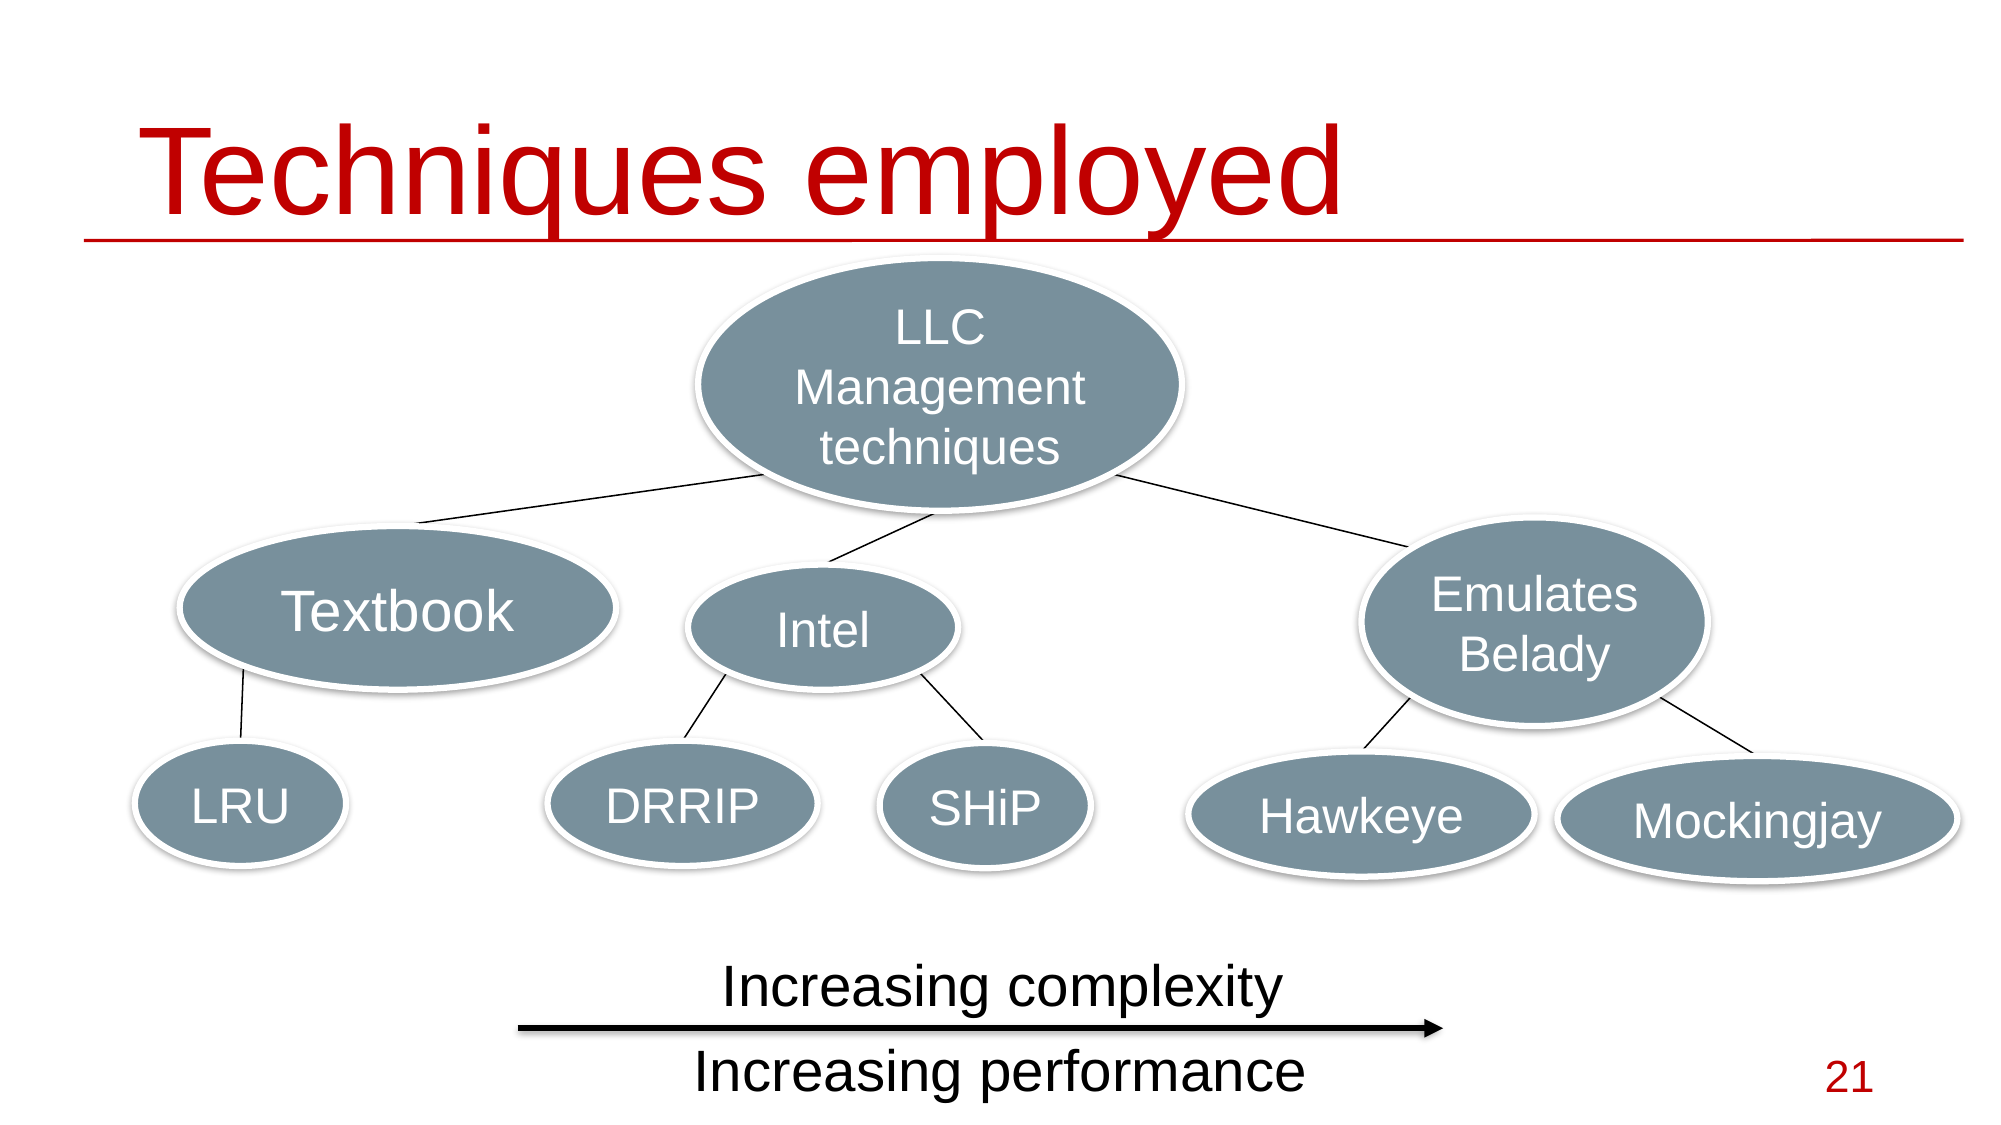

# Techniques employed
LLC Management techniques
Emulates Belady
Textbook
Intel
LRU
DRRIP
SHiP
Hawkeye
Mockingjay
Increasing complexity
Increasing performance
21